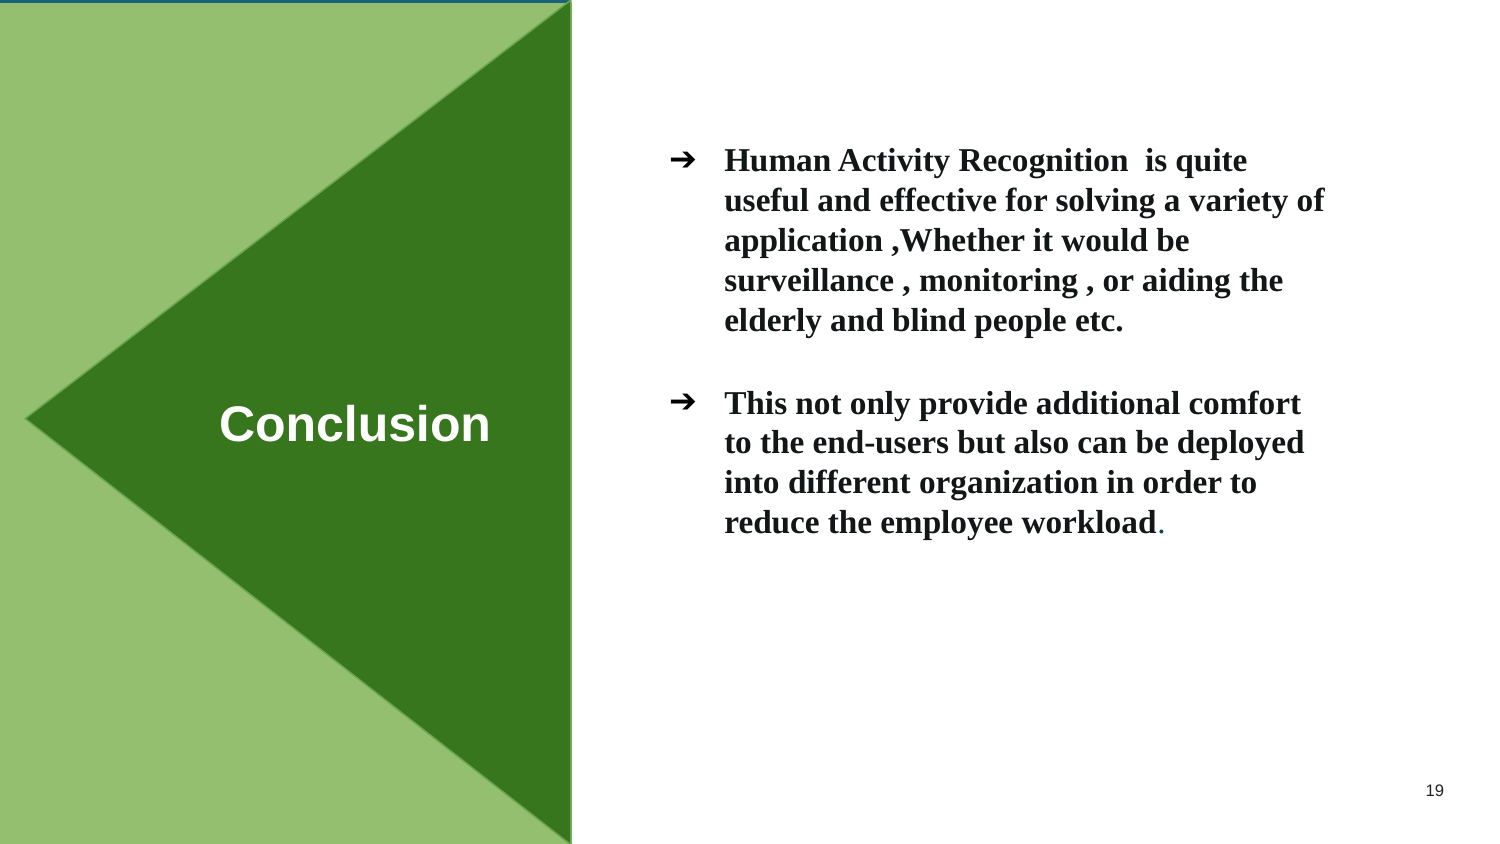

Human Activity Recognition  is quite useful and effective for solving a variety of application ,Whether it would be surveillance , monitoring , or aiding the elderly and blind people etc.

This not only provide additional comfort  to the end-users but also can be deployed into different organization in order to reduce the employee workload.

Conclusion
19